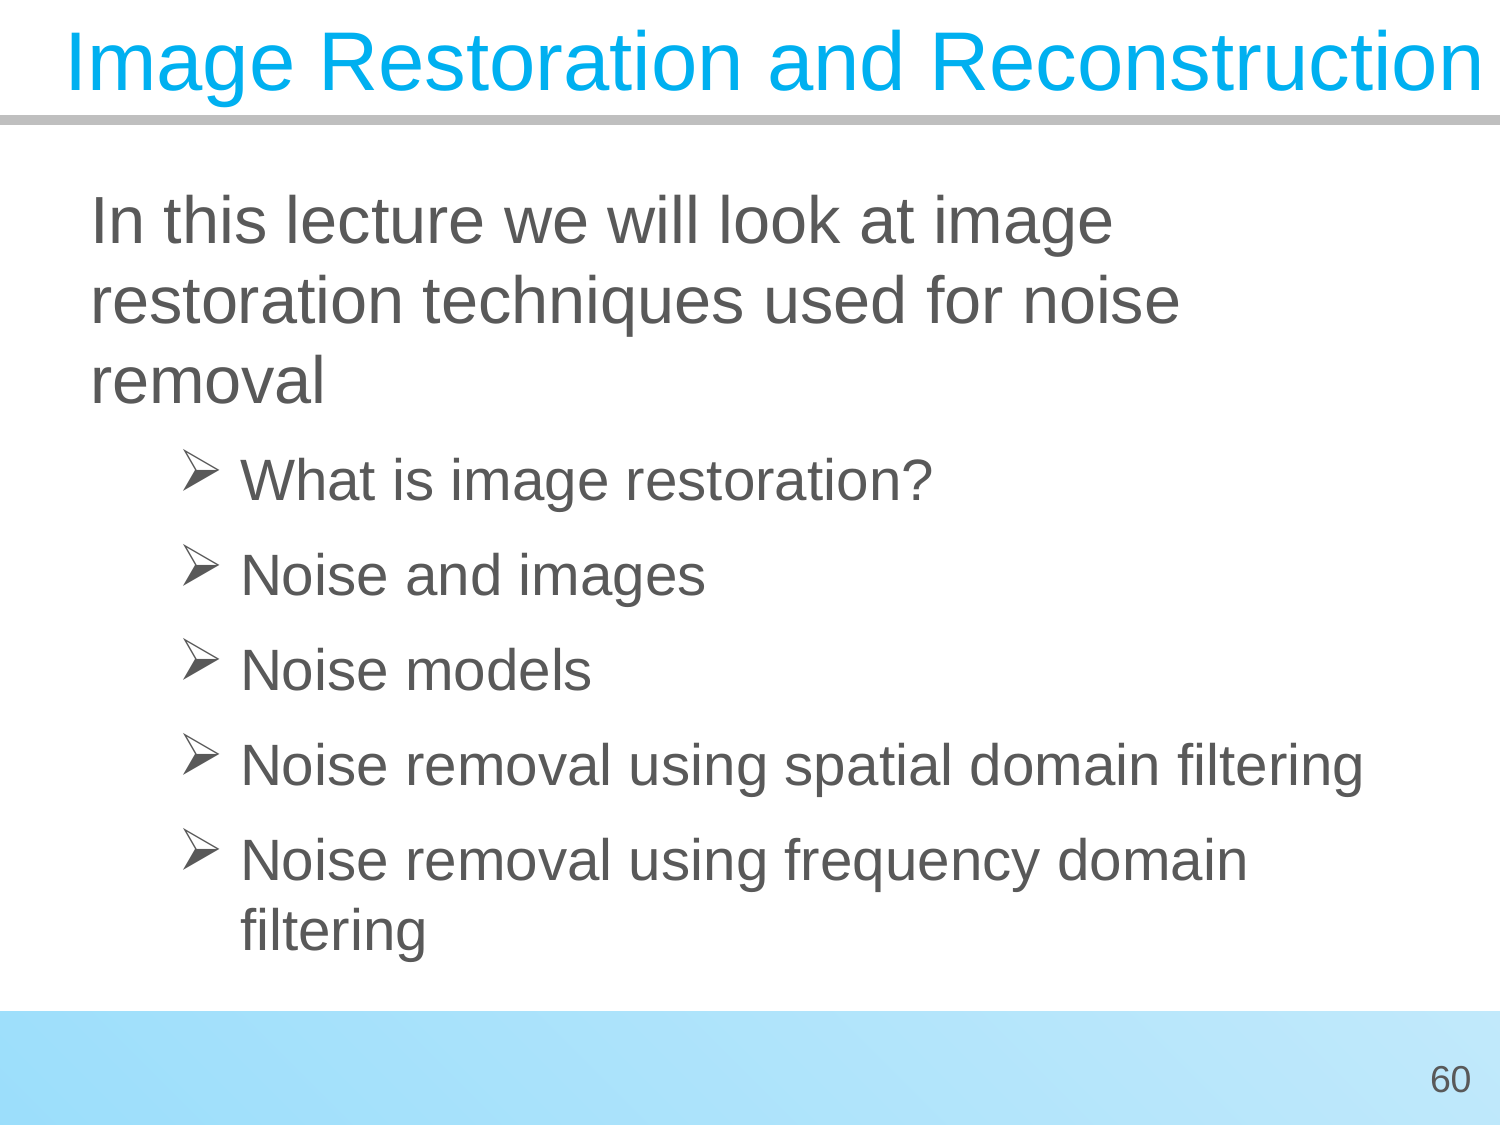

Image Restoration and Reconstruction

In this lecture we will look at image restoration techniques used for noise removal
What is image restoration?
Noise and images
Noise models
Noise removal using spatial domain filtering
Noise removal using frequency domain filtering